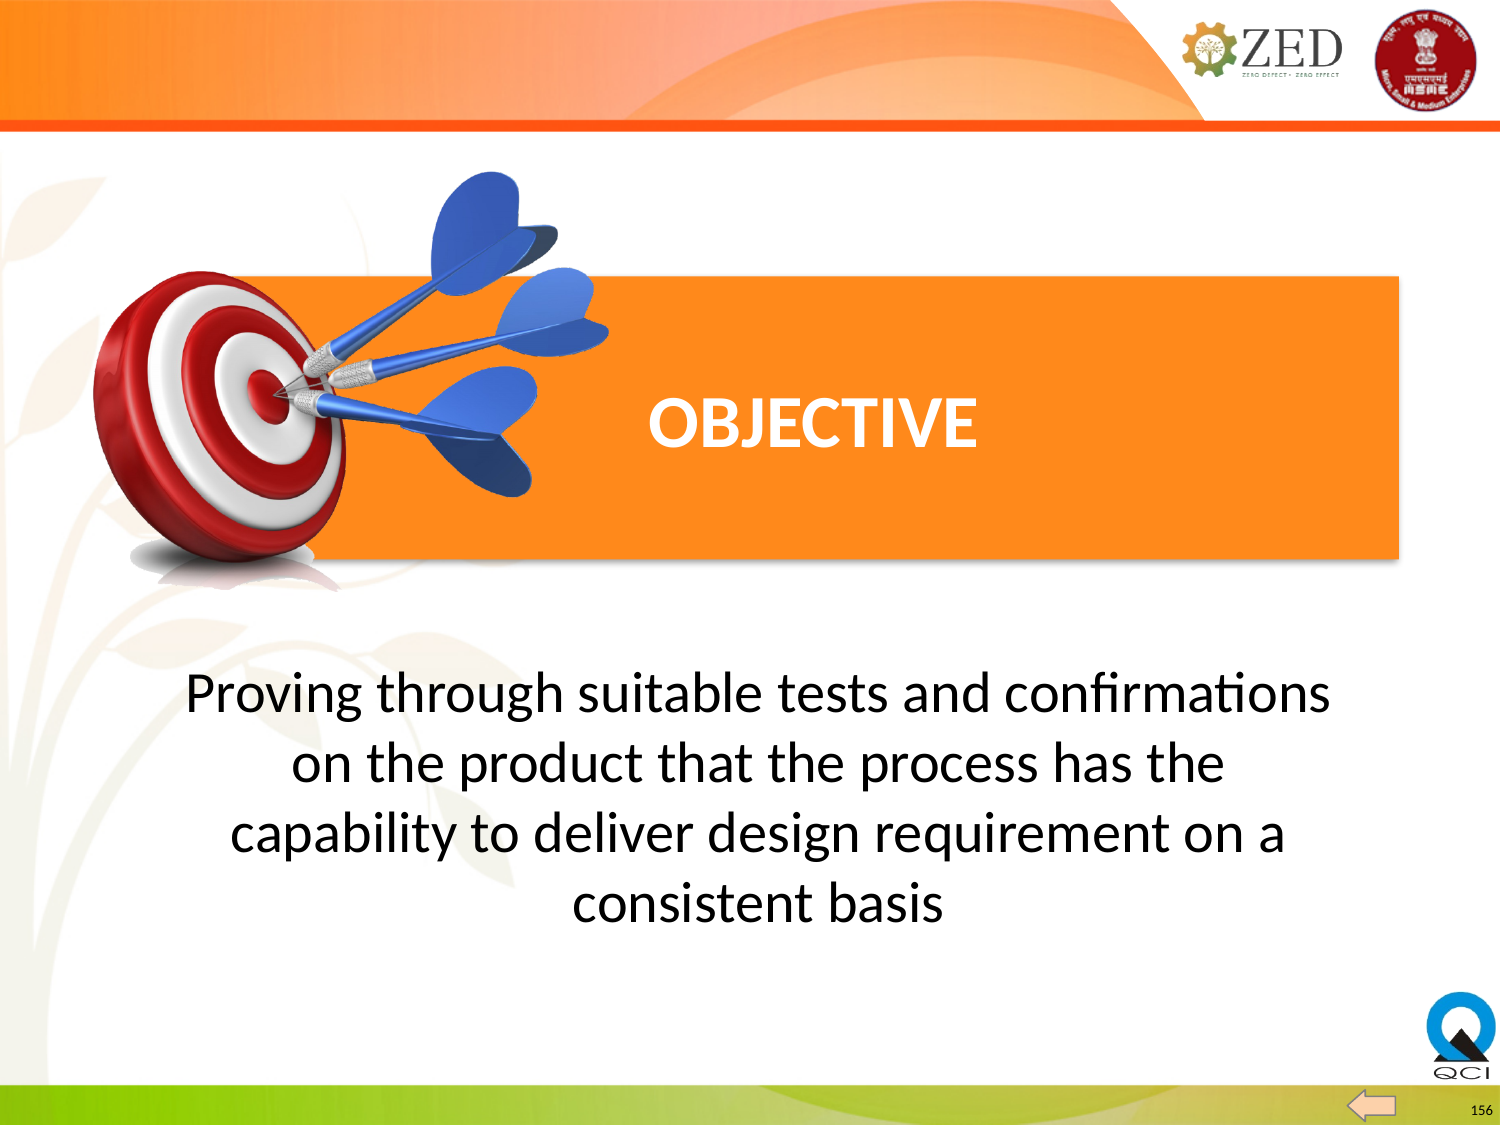

Proving through suitable tests and confirmations on the product that the process has the capability to deliver design requirement on a consistent basis